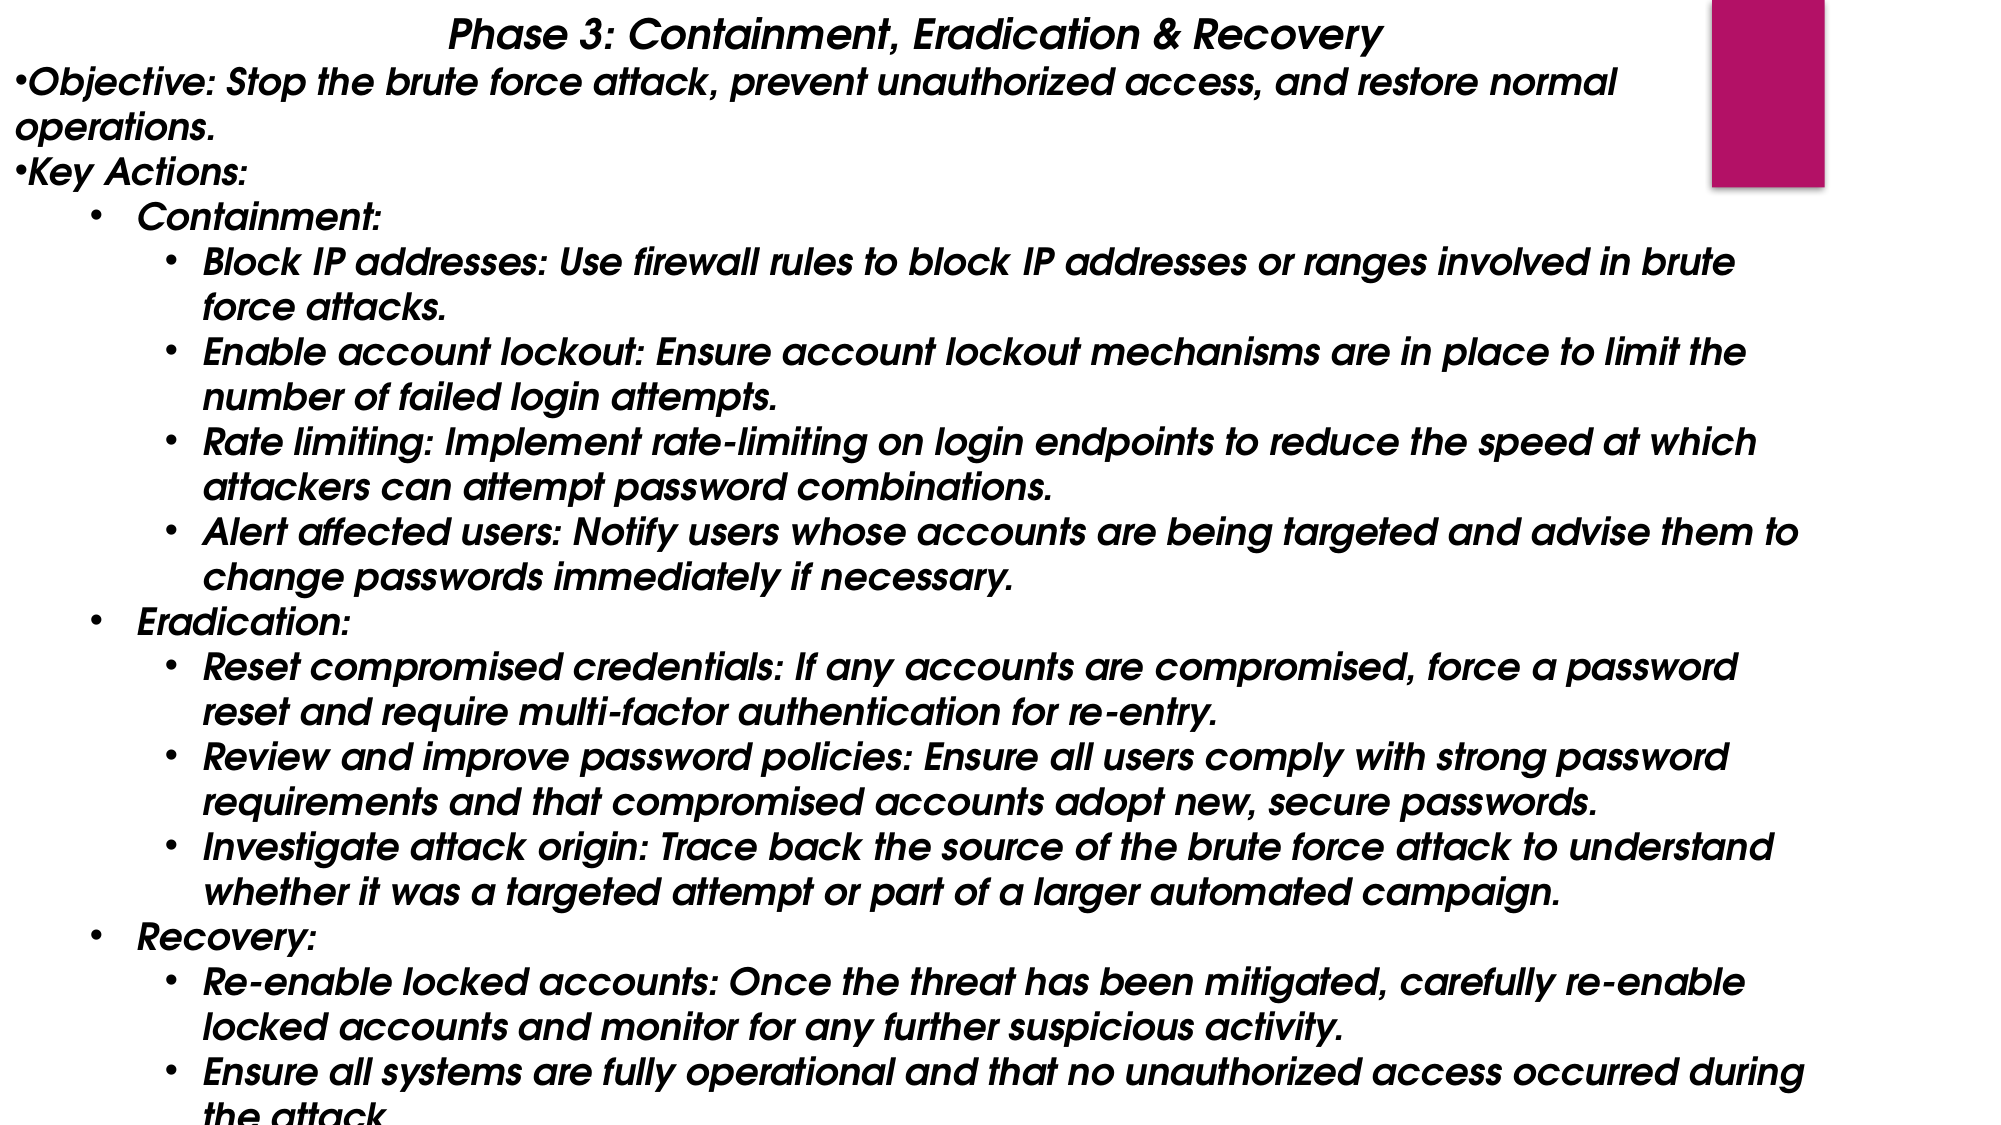

Phase 3: Containment, Eradication & Recovery
Objective: Stop the brute force attack, prevent unauthorized access, and restore normal operations.
Key Actions:
Containment:
Block IP addresses: Use firewall rules to block IP addresses or ranges involved in brute force attacks.
Enable account lockout: Ensure account lockout mechanisms are in place to limit the number of failed login attempts.
Rate limiting: Implement rate-limiting on login endpoints to reduce the speed at which attackers can attempt password combinations.
Alert affected users: Notify users whose accounts are being targeted and advise them to change passwords immediately if necessary.
Eradication:
Reset compromised credentials: If any accounts are compromised, force a password reset and require multi-factor authentication for re-entry.
Review and improve password policies: Ensure all users comply with strong password requirements and that compromised accounts adopt new, secure passwords.
Investigate attack origin: Trace back the source of the brute force attack to understand whether it was a targeted attempt or part of a larger automated campaign.
Recovery:
Re-enable locked accounts: Once the threat has been mitigated, carefully re-enable locked accounts and monitor for any further suspicious activity.
Ensure all systems are fully operational and that no unauthorized access occurred during the attack.